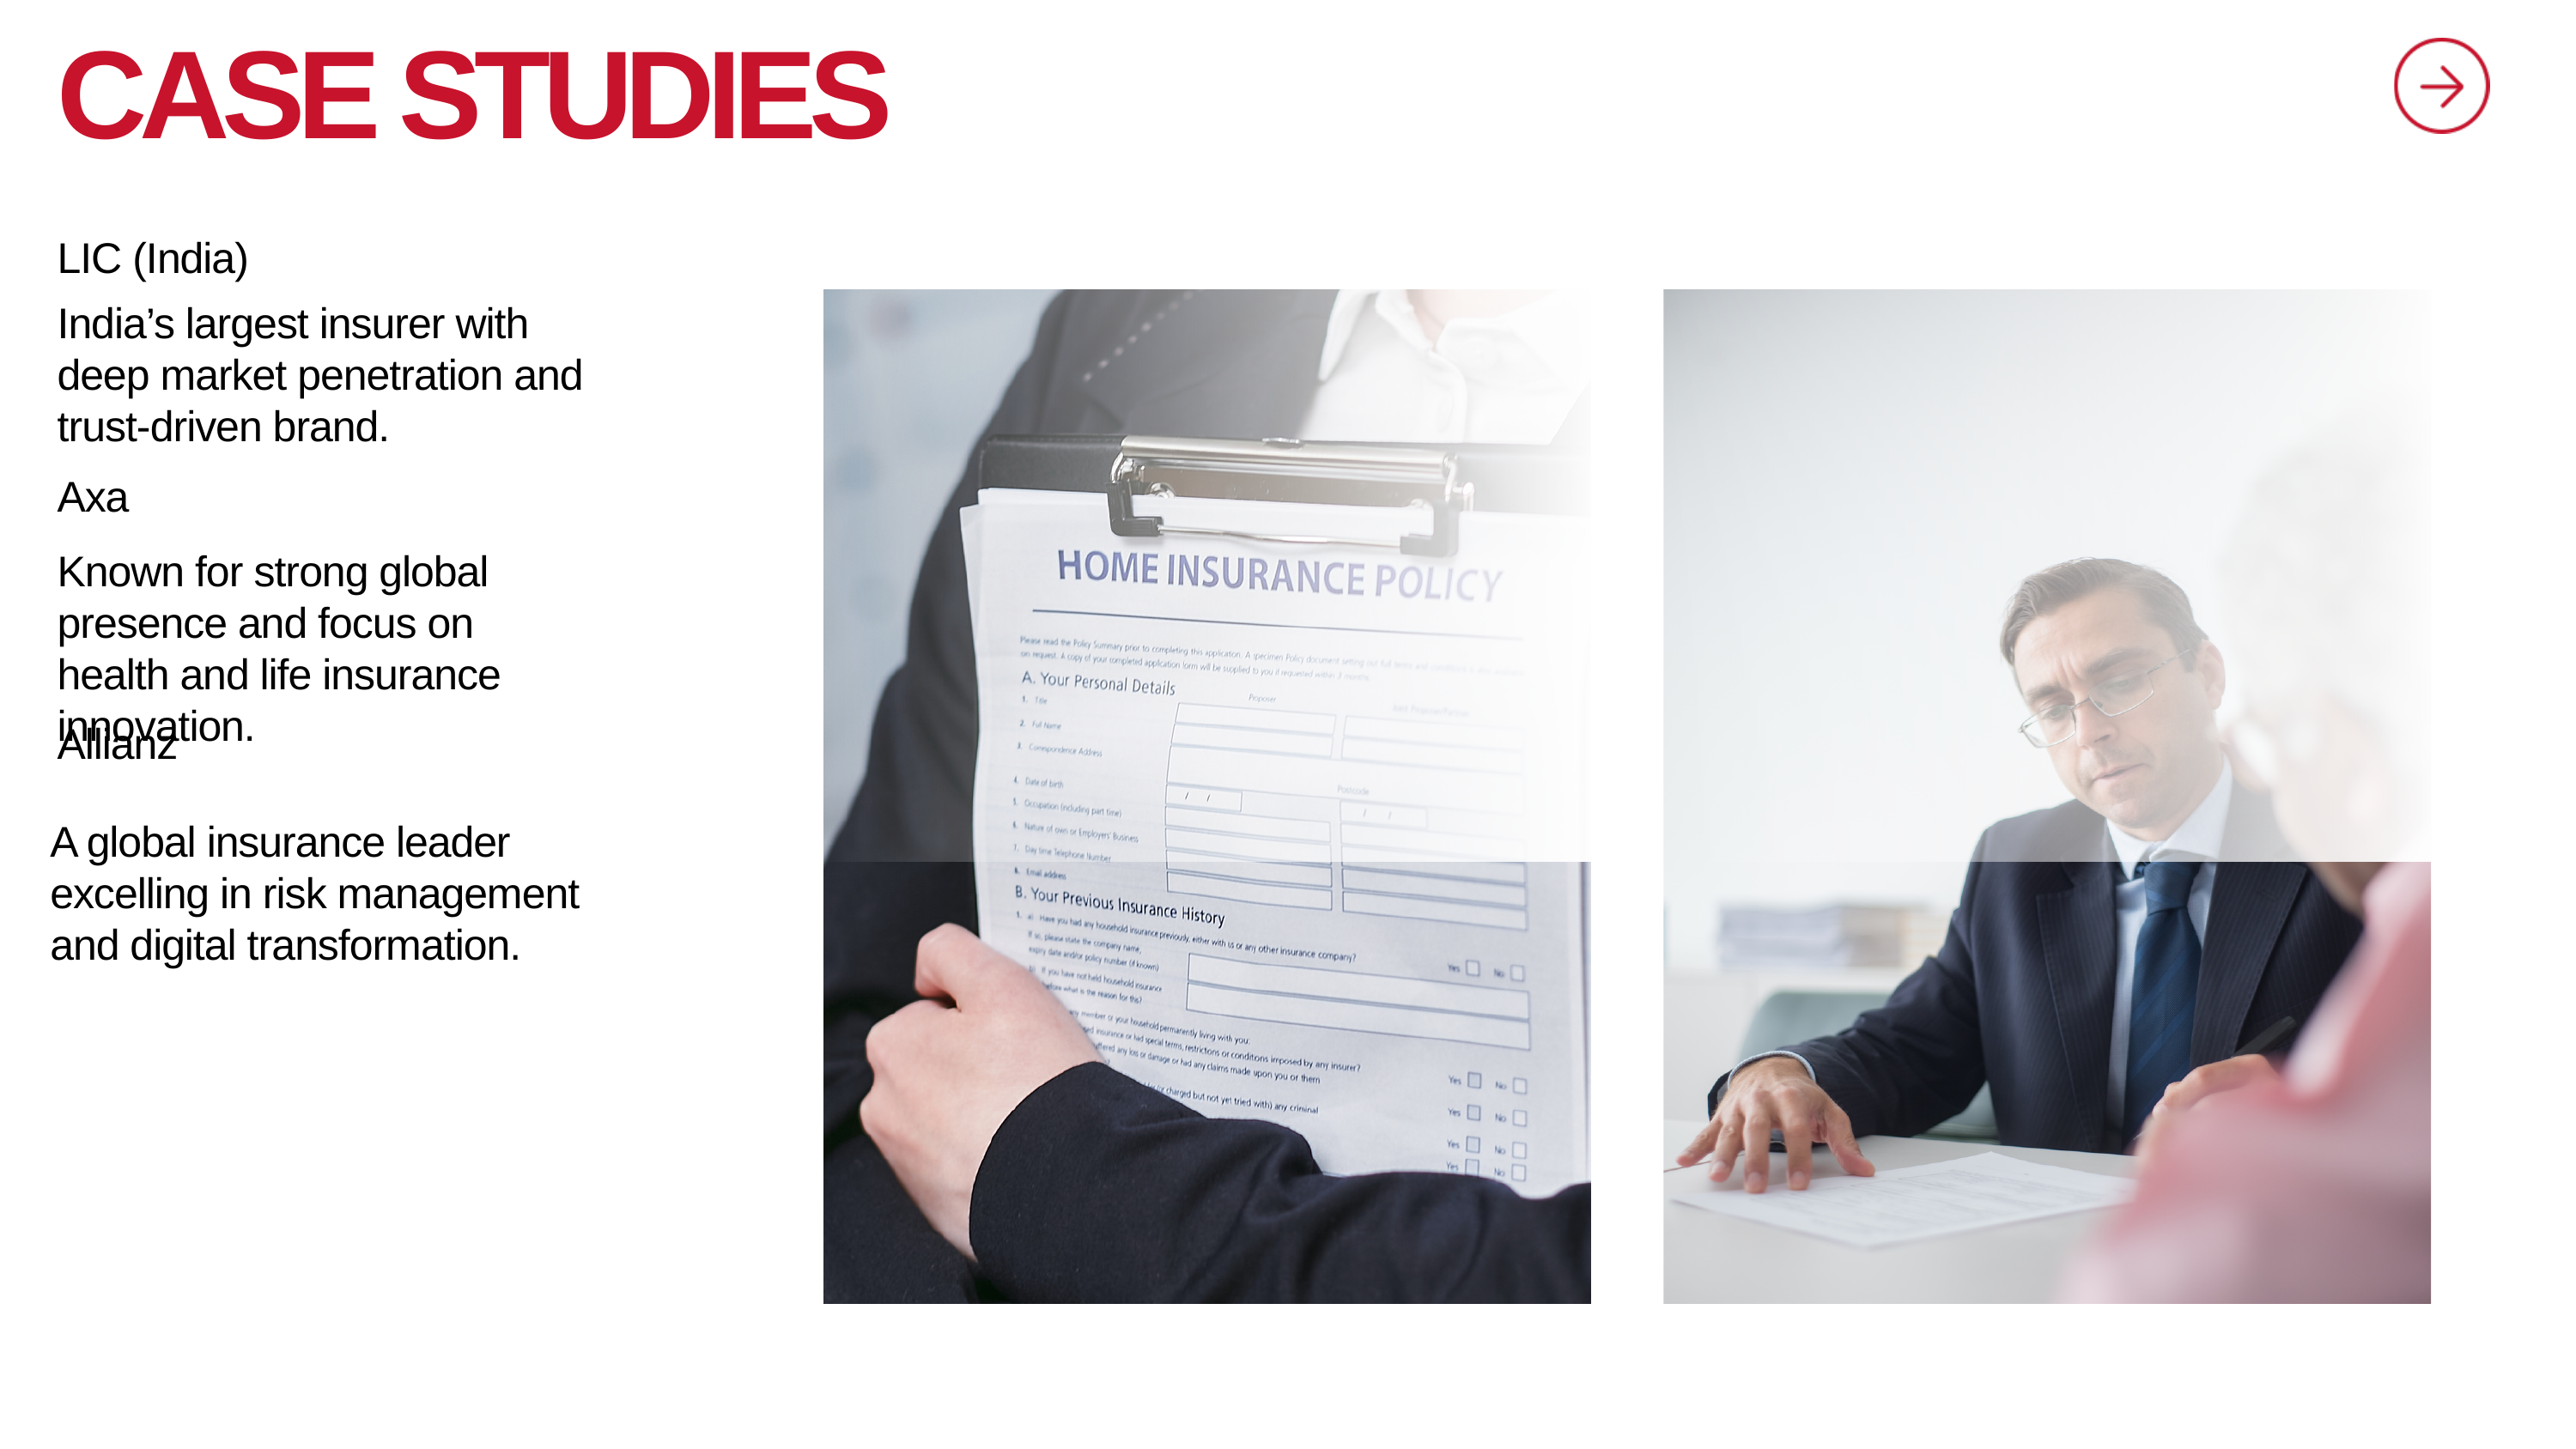

CASE STUDIES

LIC (India)

India’s largest insurer with deep market penetration and trust-driven brand.

Axa
Known for strong global presence and focus on health and life insurance innovation.

Allianz
A global insurance leader excelling in risk management and digital transformation.